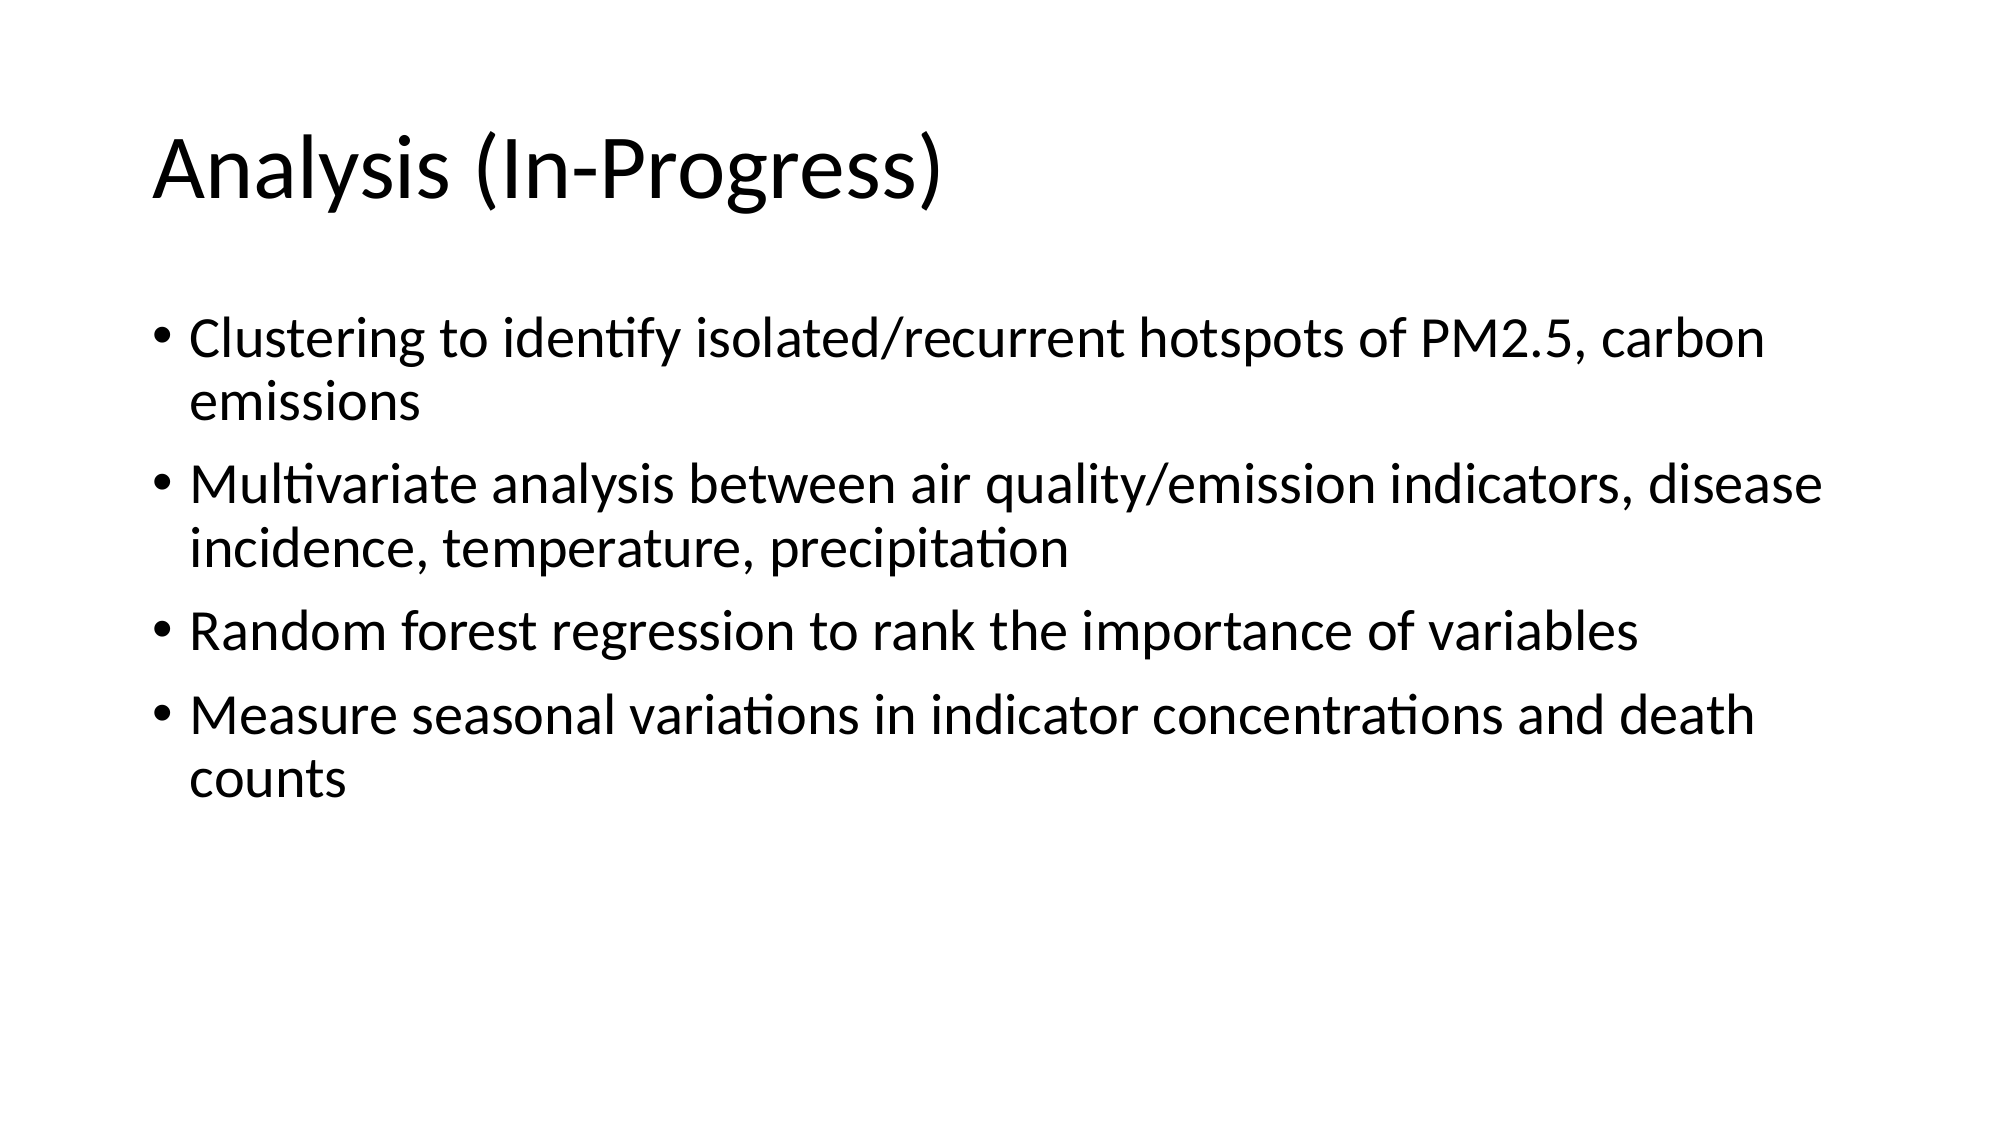

# Analysis (In-Progress)
Clustering to identify isolated/recurrent hotspots of PM2.5, carbon emissions
Multivariate analysis between air quality/emission indicators, disease incidence, temperature, precipitation
Random forest regression to rank the importance of variables
Measure seasonal variations in indicator concentrations and death counts